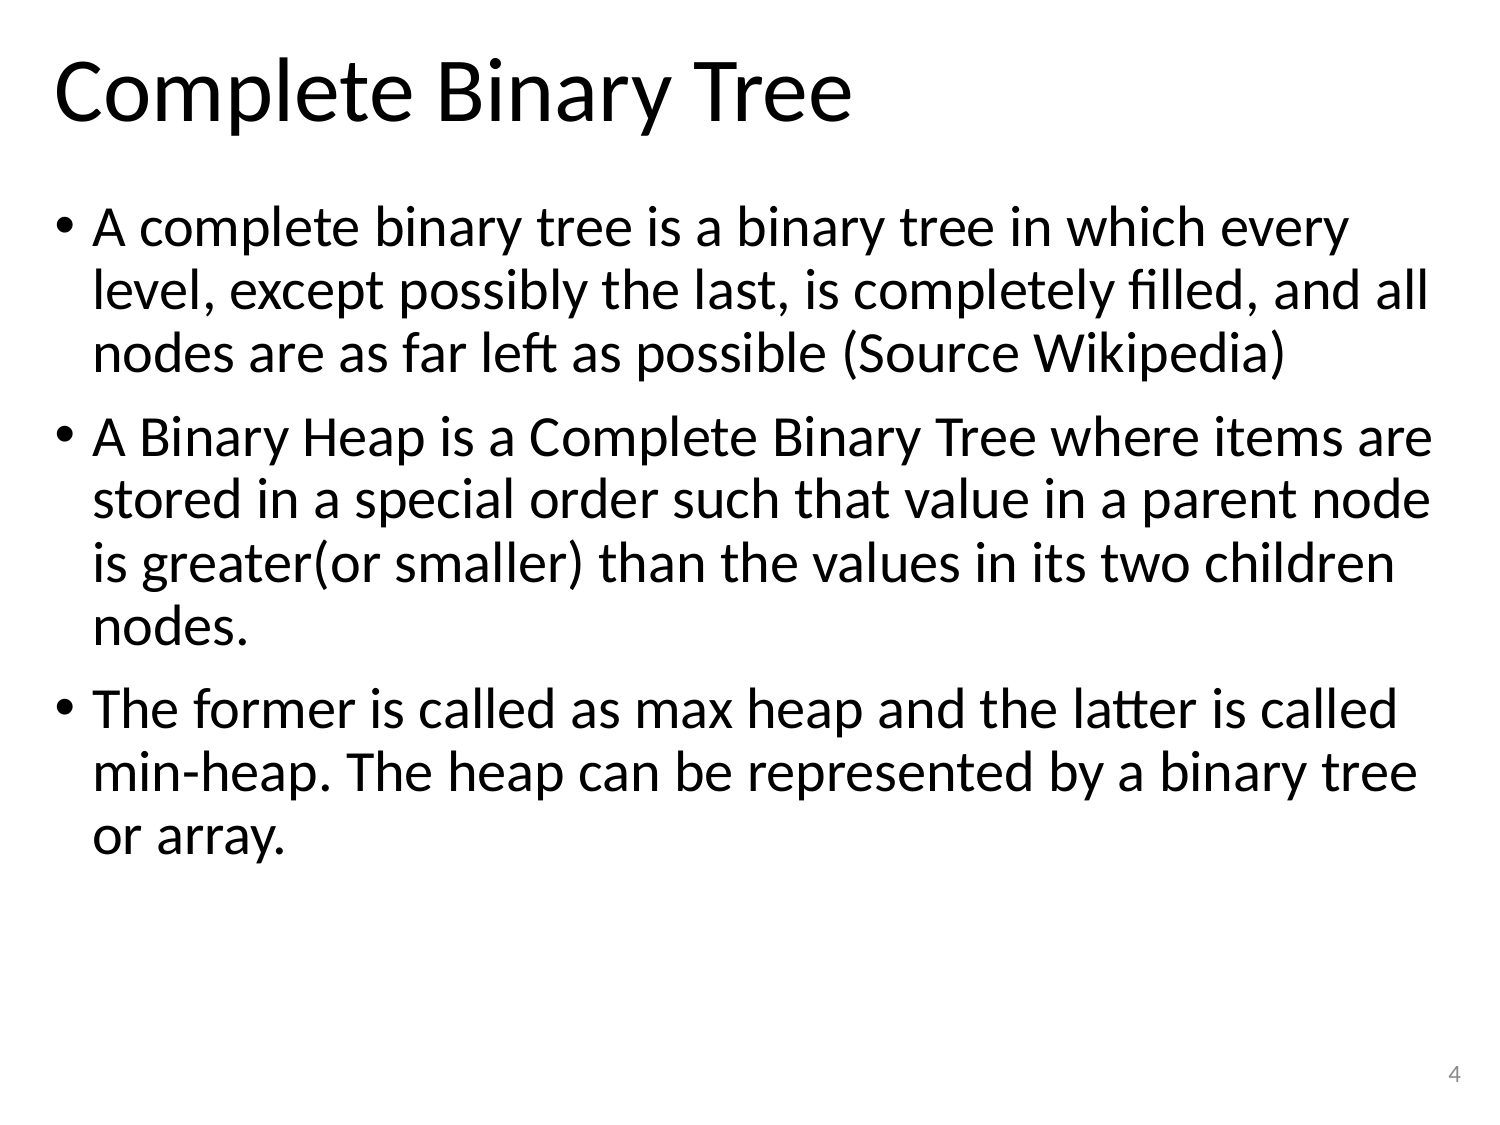

# Complete Binary Tree
A complete binary tree is a binary tree in which every level, except possibly the last, is completely filled, and all nodes are as far left as possible (Source Wikipedia)
A Binary Heap is a Complete Binary Tree where items are stored in a special order such that value in a parent node is greater(or smaller) than the values in its two children nodes.
The former is called as max heap and the latter is called min-heap. The heap can be represented by a binary tree or array.

4